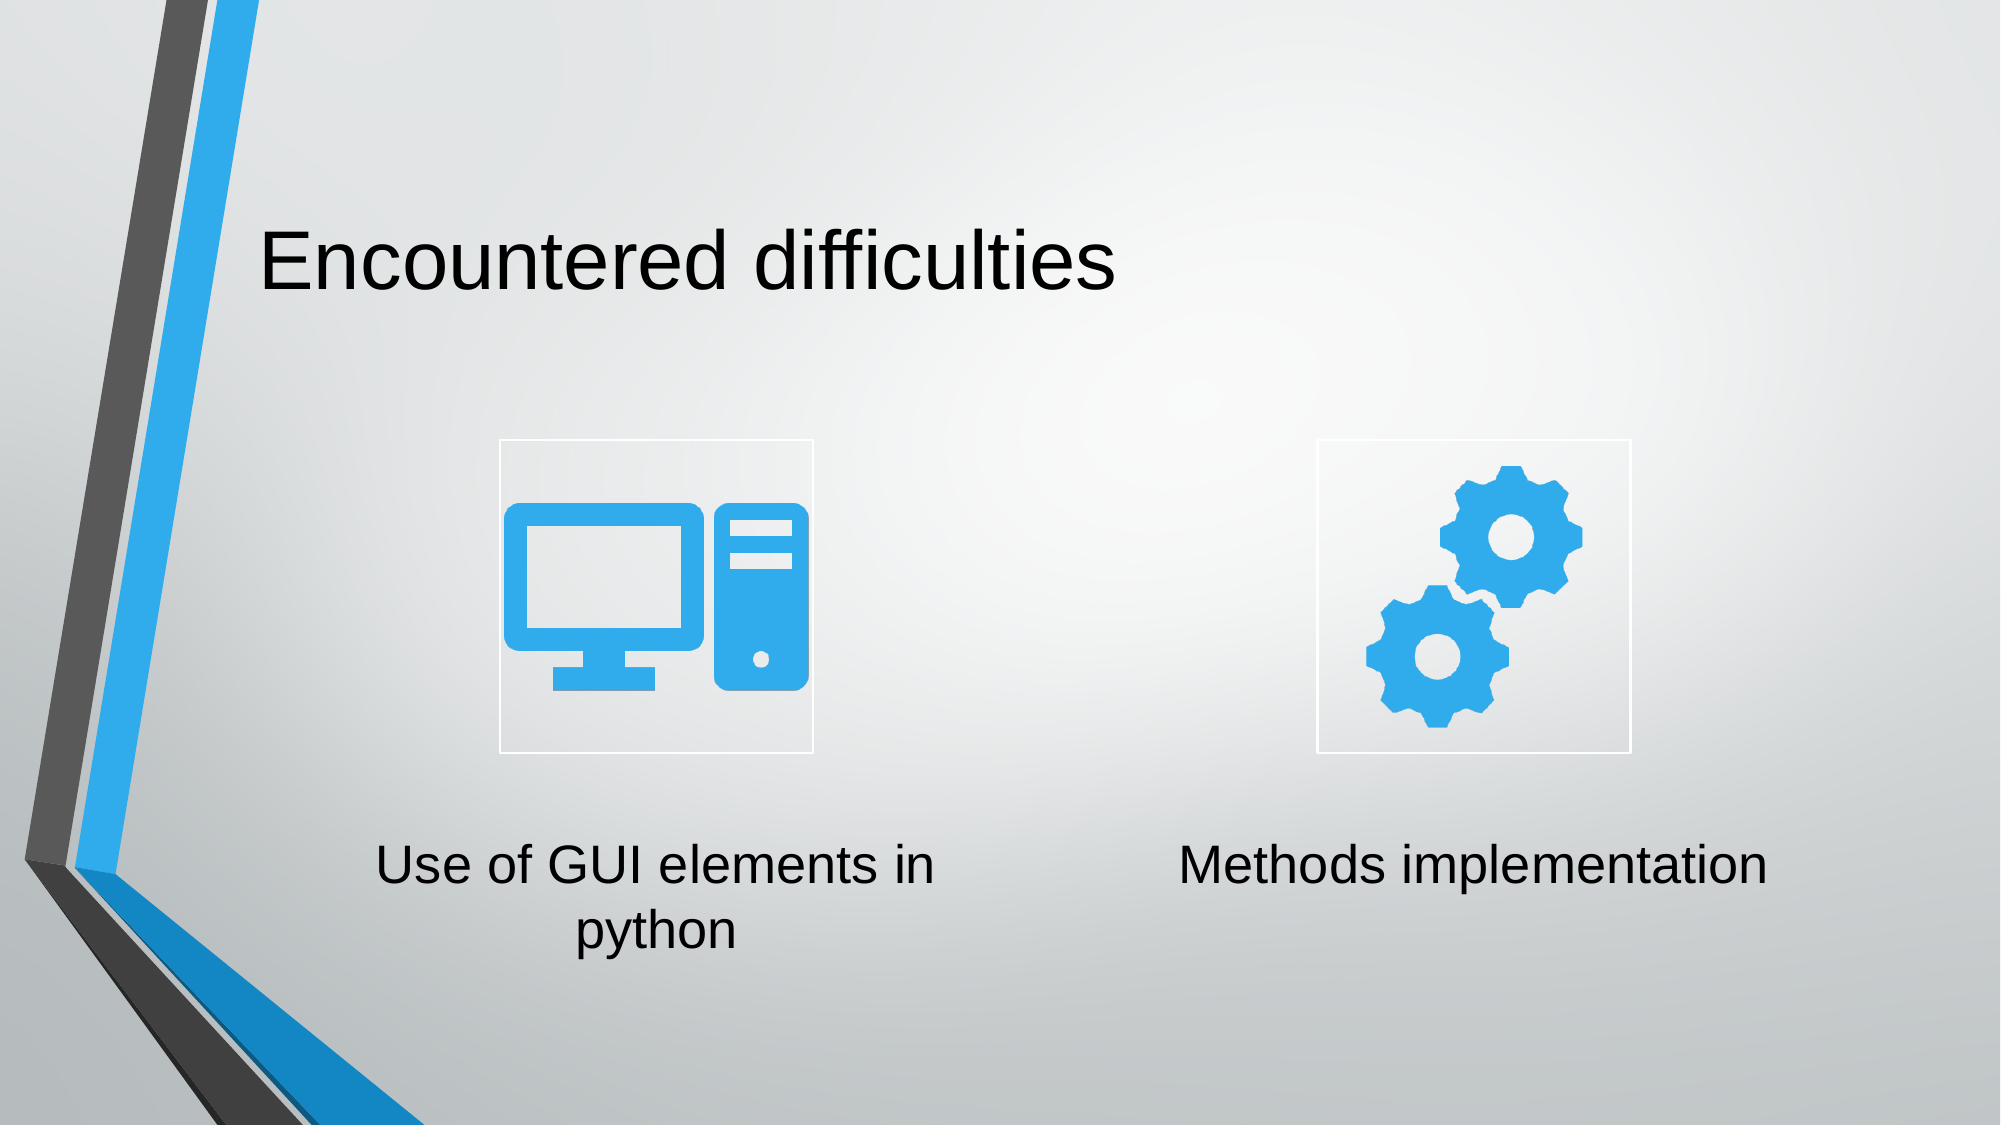

# Encountered difficulties
Use of GUI elements in python
Methods implementation